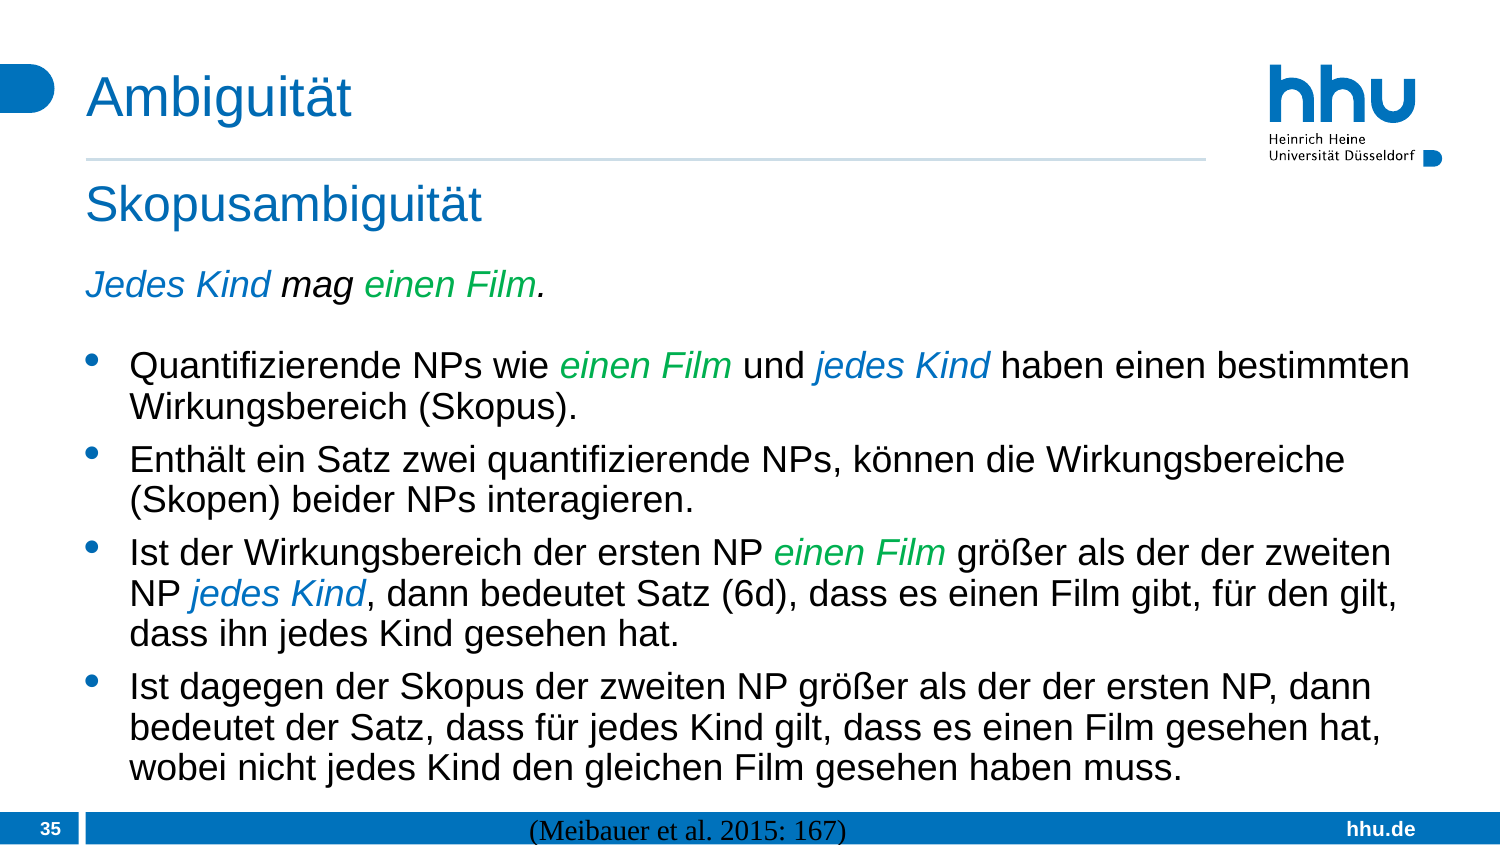

# Ambiguität
Skopusambiguität
Jedes Kind mag einen Film.

Quantifizierende NPs wie einen Film und jedes Kind haben einen bestimmten Wirkungsbereich (Skopus).
Enthält ein Satz zwei quantifizierende NPs, können die Wirkungsbereiche (Skopen) beider NPs interagieren.
Ist der Wirkungsbereich der ersten NP einen Film größer als der der zweiten NP jedes Kind, dann bedeutet Satz (6d), dass es einen Film gibt, für den gilt, dass ihn jedes Kind gesehen hat.
Ist dagegen der Skopus der zweiten NP größer als der der ersten NP, dann bedeutet der Satz, dass für jedes Kind gilt, dass es einen Film gesehen hat, wobei nicht jedes Kind den gleichen Film gesehen haben muss.
35
(Meibauer et al. 2015: 167)